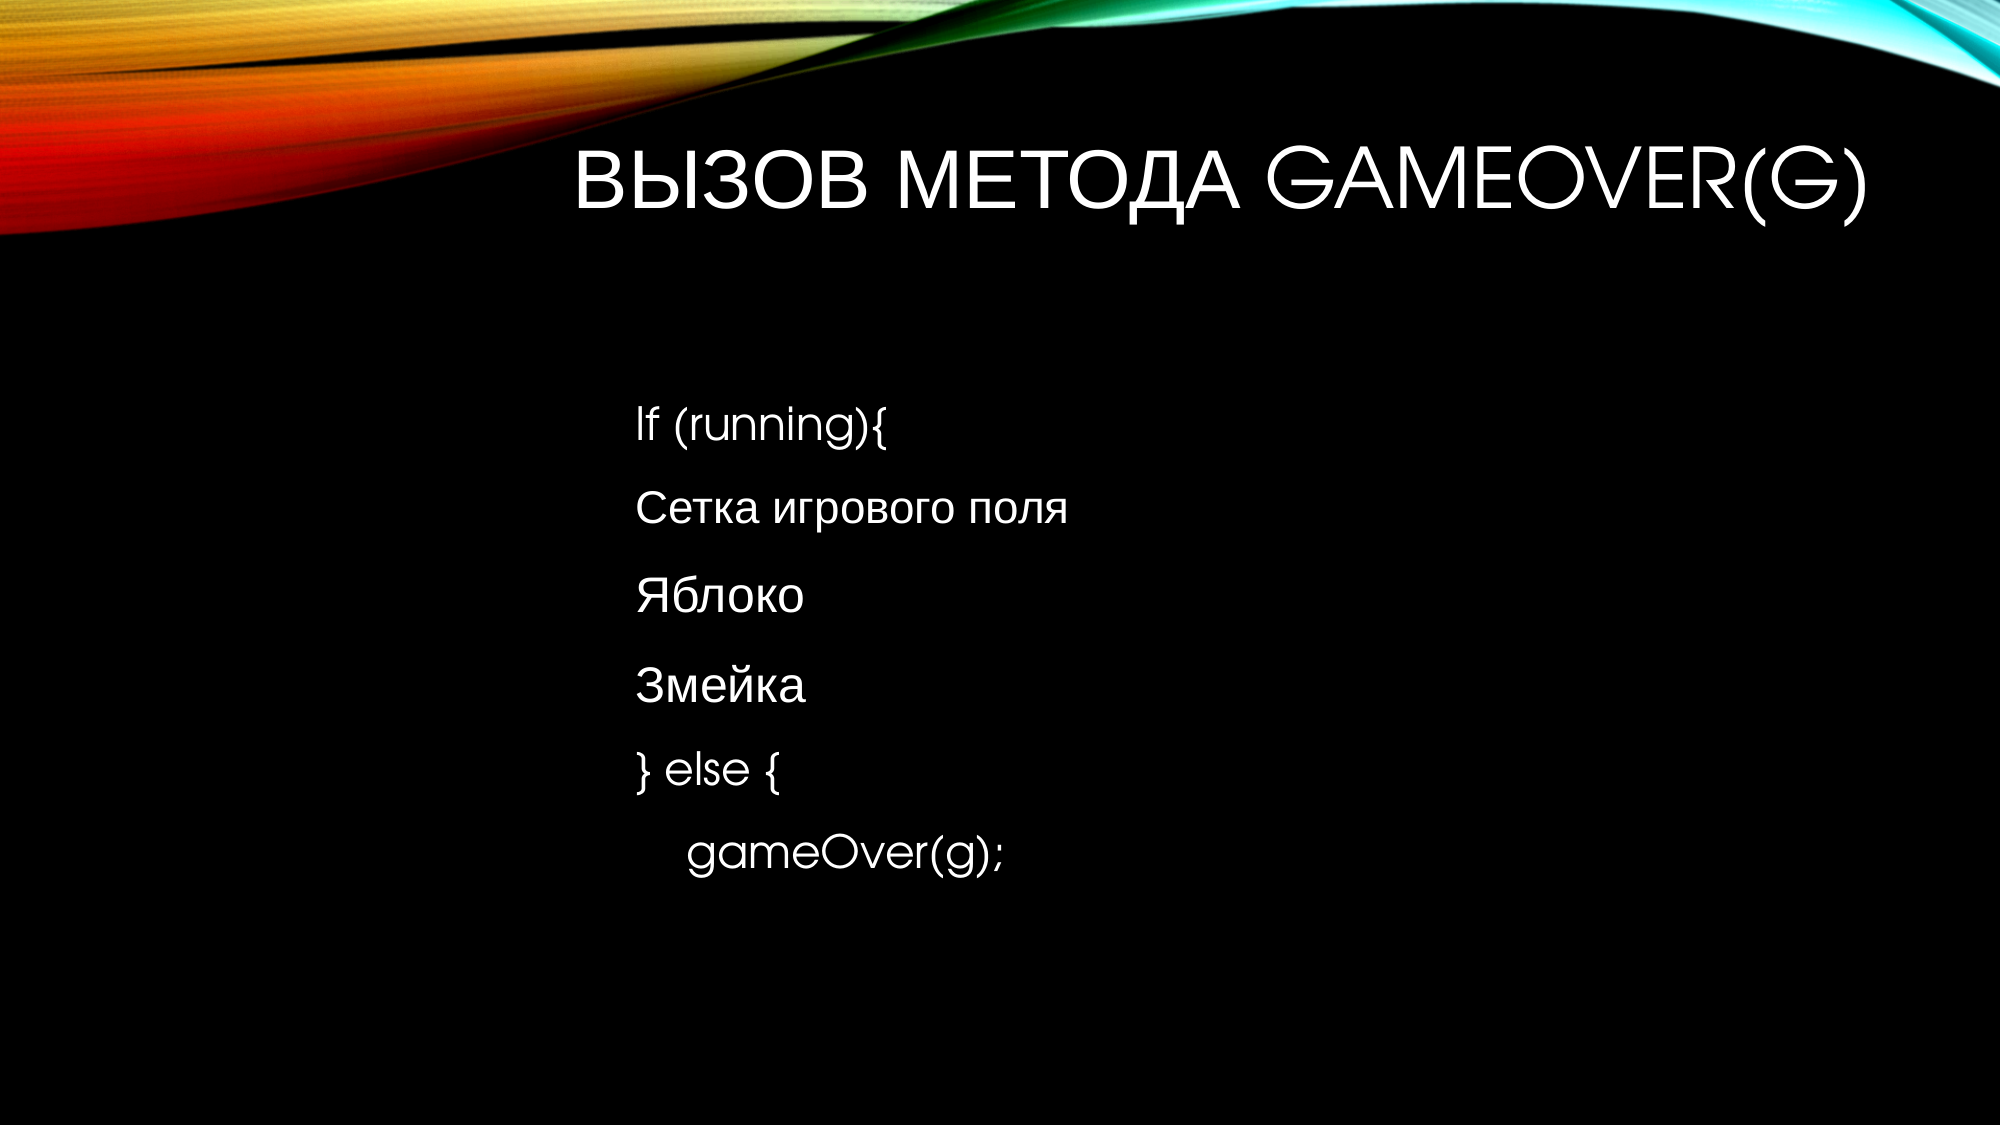

# Вызов метода gameOver(g)

If (running){
Сетка игрового поля
Яблоко
Змейка
} else {
    gameOver(g);